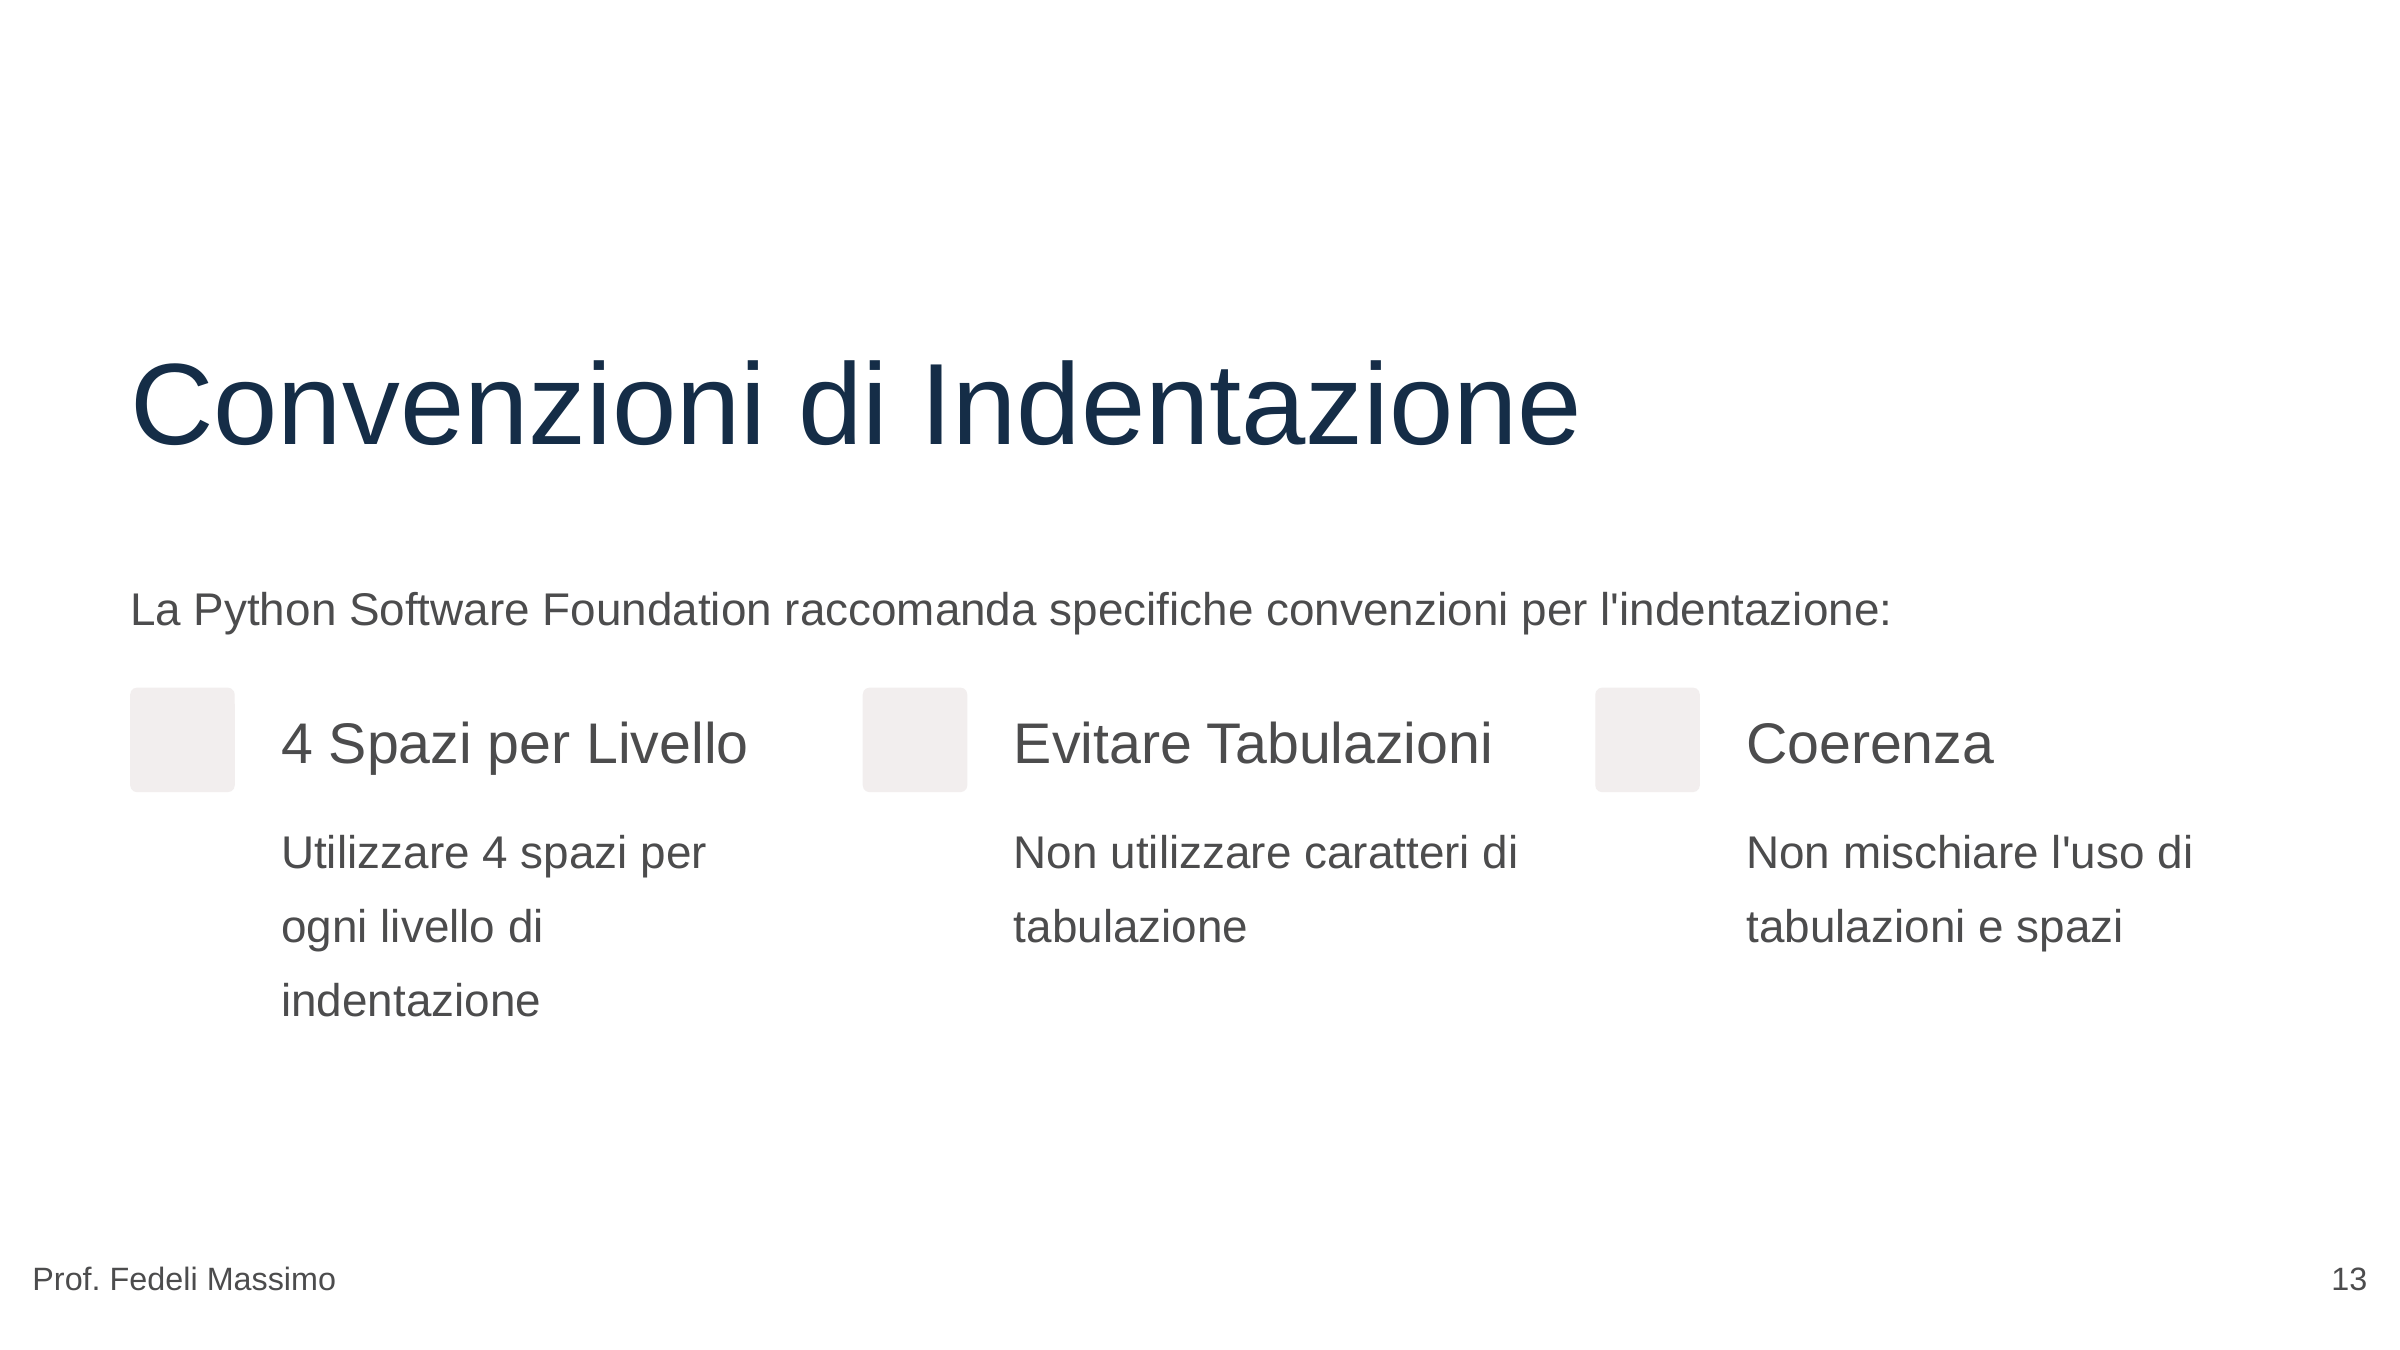

Convenzioni di Indentazione
La Python Software Foundation raccomanda specifiche convenzioni per l'indentazione:

4 Spazi per Livello
Evitare Tabulazioni
Coerenza
Utilizzare 4 spazi per ogni livello di indentazione
Non utilizzare caratteri di tabulazione
Non mischiare l'uso di tabulazioni e spazi
Prof. Fedeli Massimo
13